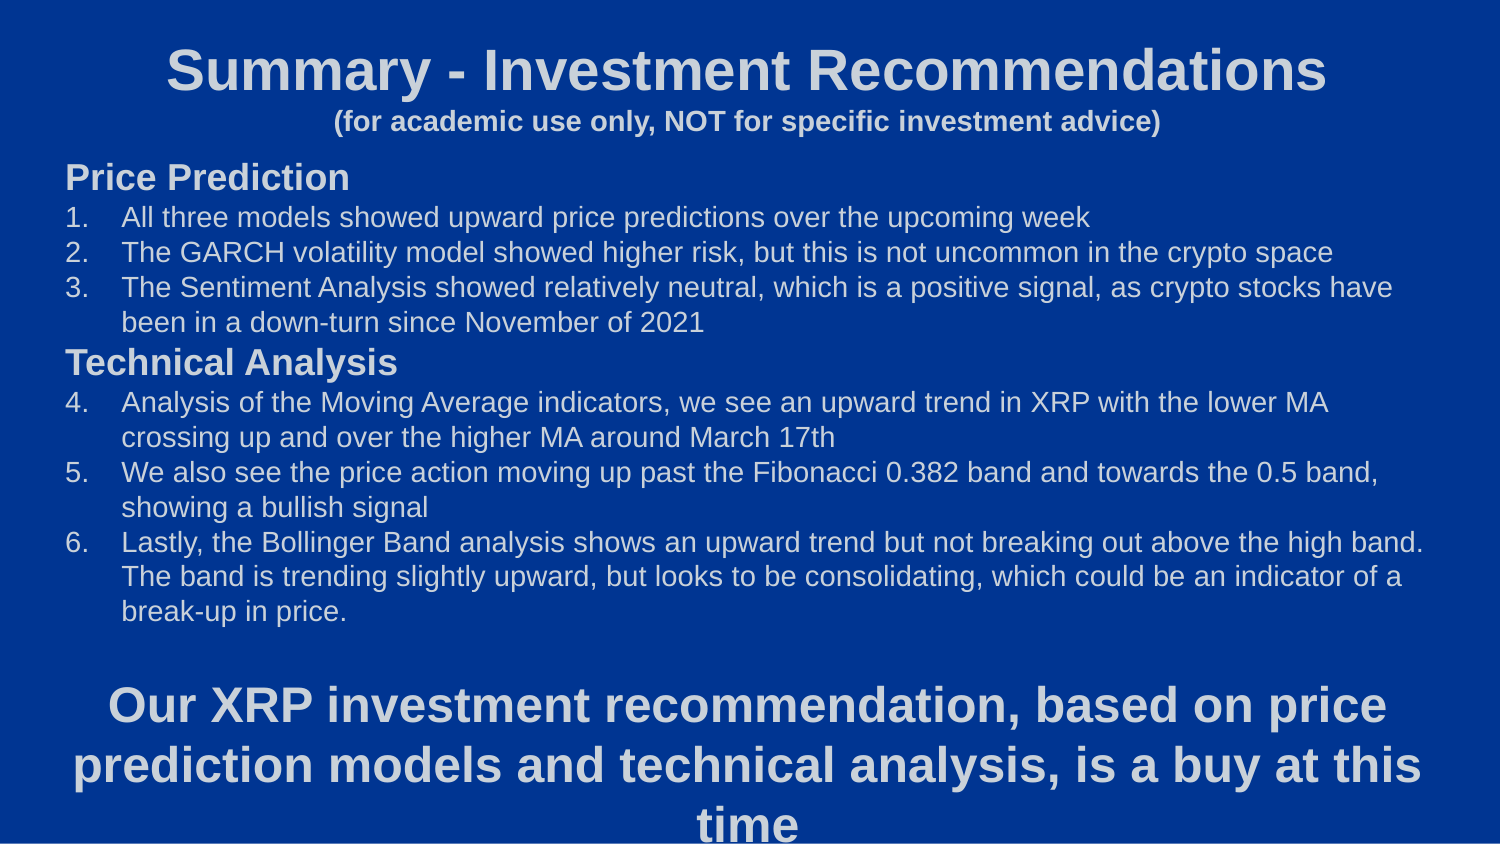

Summary - Investment Recommendations
(for academic use only, NOT for specific investment advice)
Price Prediction
All three models showed upward price predictions over the upcoming week
The GARCH volatility model showed higher risk, but this is not uncommon in the crypto space
The Sentiment Analysis showed relatively neutral, which is a positive signal, as crypto stocks have been in a down-turn since November of 2021
Technical Analysis
Analysis of the Moving Average indicators, we see an upward trend in XRP with the lower MA crossing up and over the higher MA around March 17th
We also see the price action moving up past the Fibonacci 0.382 band and towards the 0.5 band, showing a bullish signal
Lastly, the Bollinger Band analysis shows an upward trend but not breaking out above the high band. The band is trending slightly upward, but looks to be consolidating, which could be an indicator of a break-up in price.

Our XRP investment recommendation, based on price prediction models and technical analysis, is a buy at this time